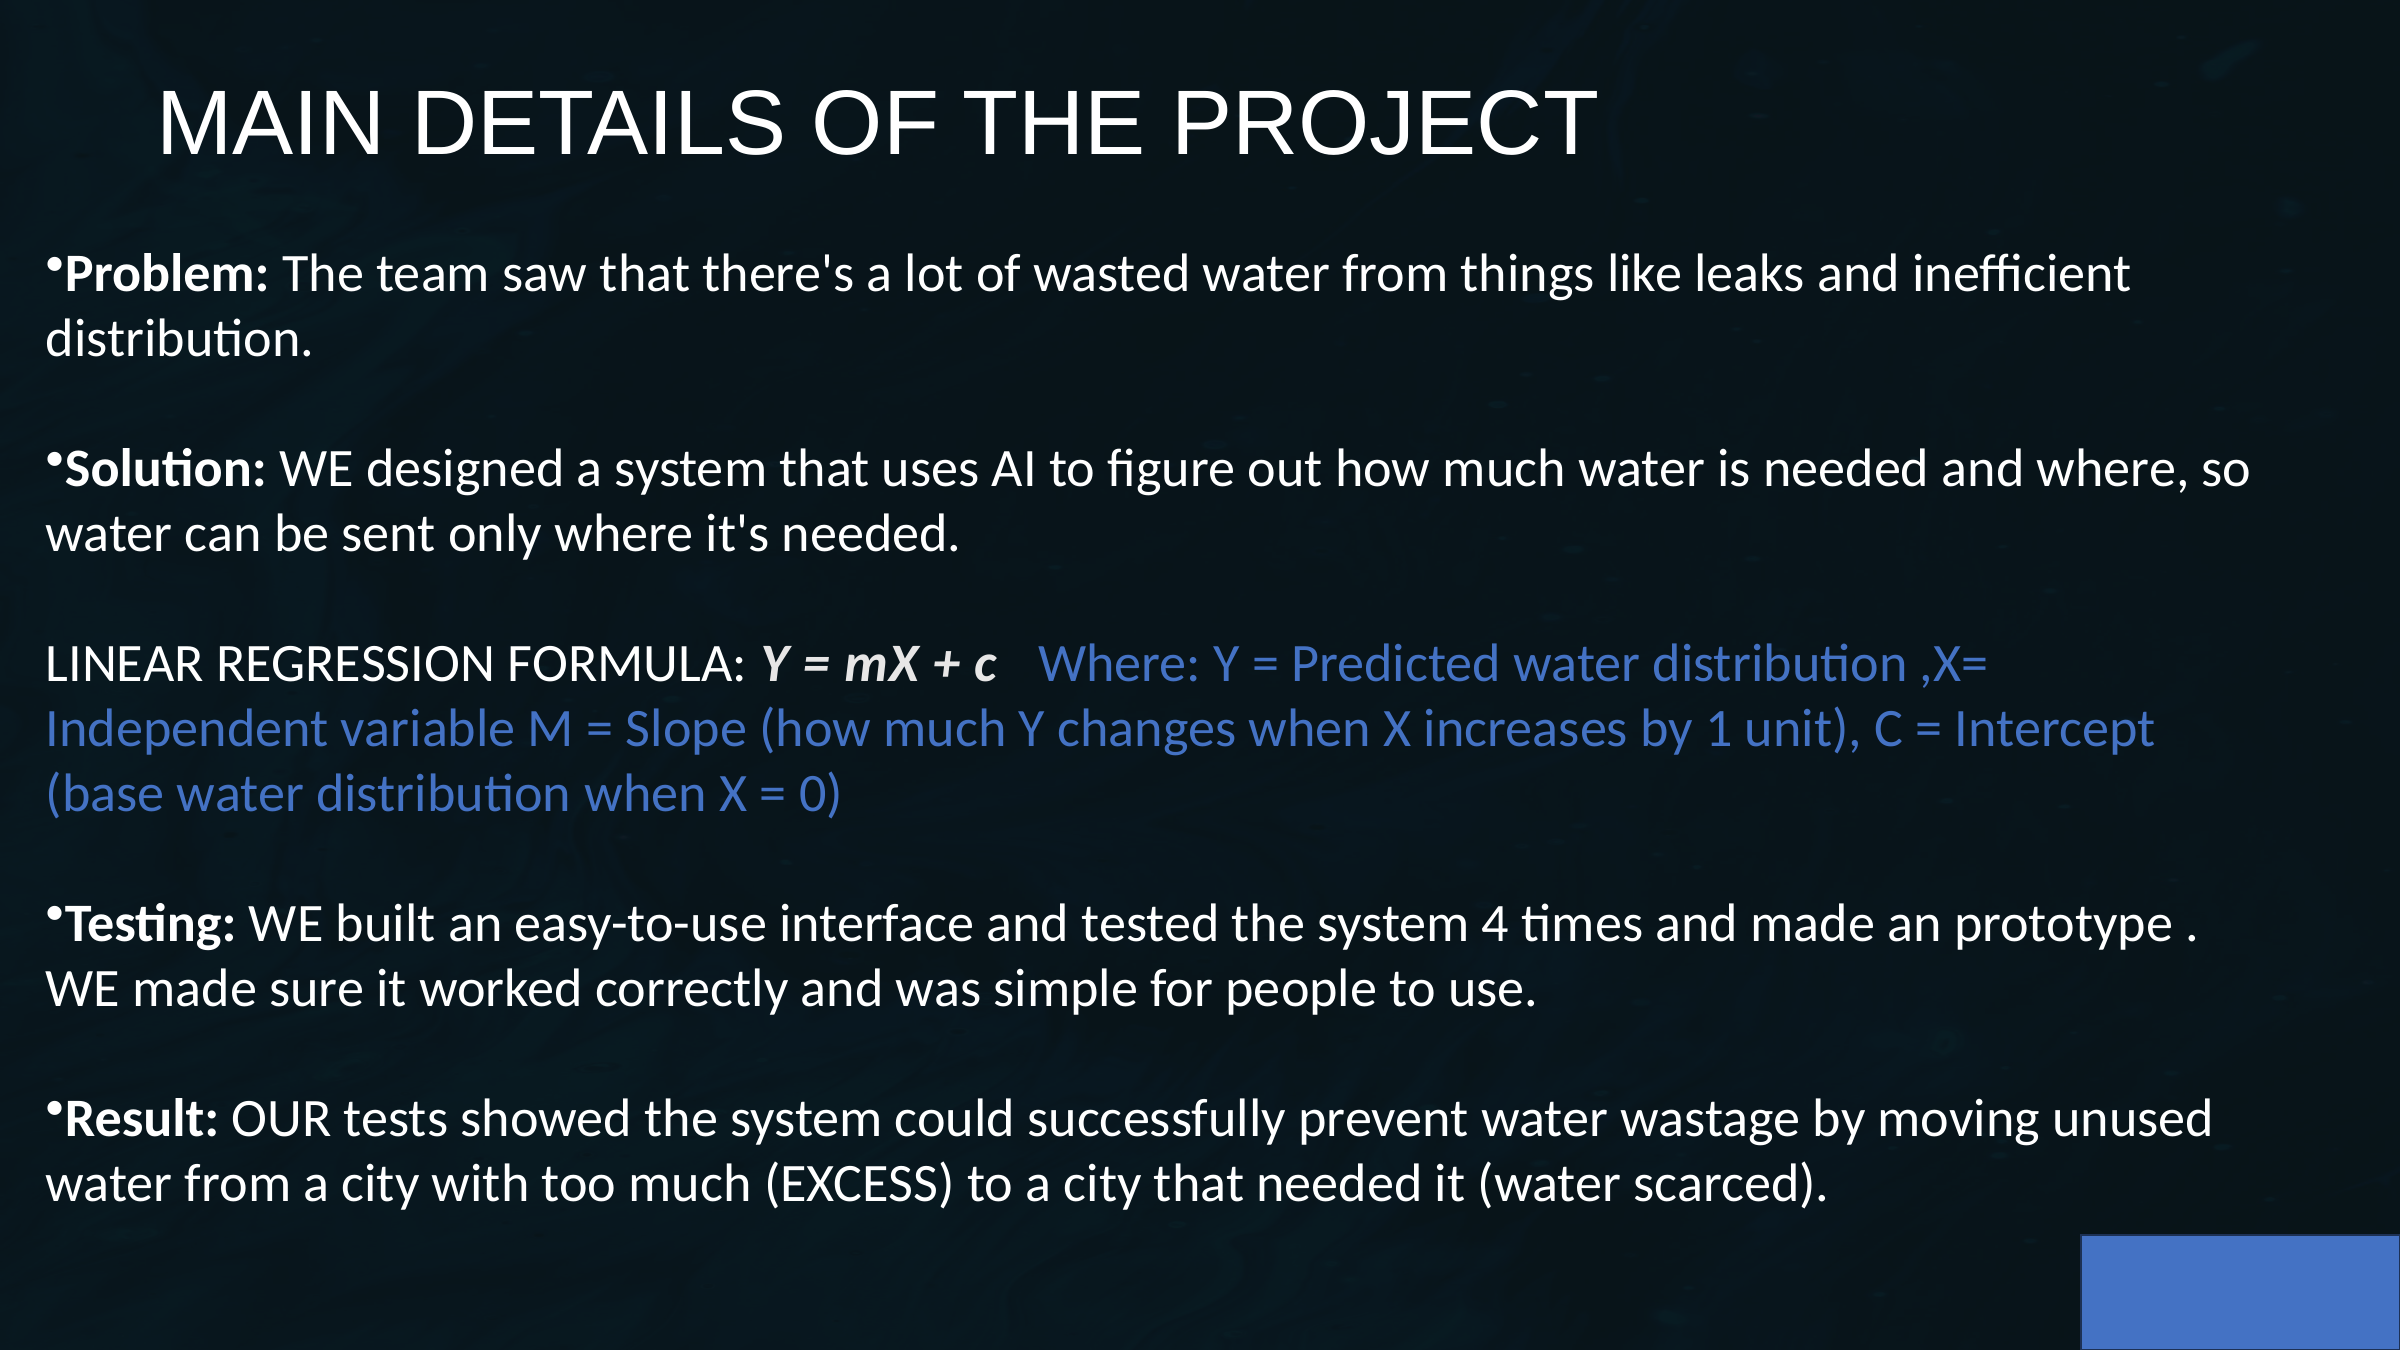

MAIN DETAILS OF THE PROJECT
Problem: The team saw that there's a lot of wasted water from things like leaks and inefficient distribution.

Solution: WE designed a system that uses AI to figure out how much water is needed and where, so water can be sent only where it's needed.

LINEAR REGRESSION FORMULA: Y = mX + c   Where: Y = Predicted water distribution ,X= Independent variable M = Slope (how much Y changes when X increases by 1 unit), C = Intercept (base water distribution when X = 0)

Testing: WE built an easy-to-use interface and tested the system 4 times and made an prototype . WE made sure it worked correctly and was simple for people to use.

Result: OUR tests showed the system could successfully prevent water wastage by moving unused water from a city with too much (EXCESS) to a city that needed it (water scarced).